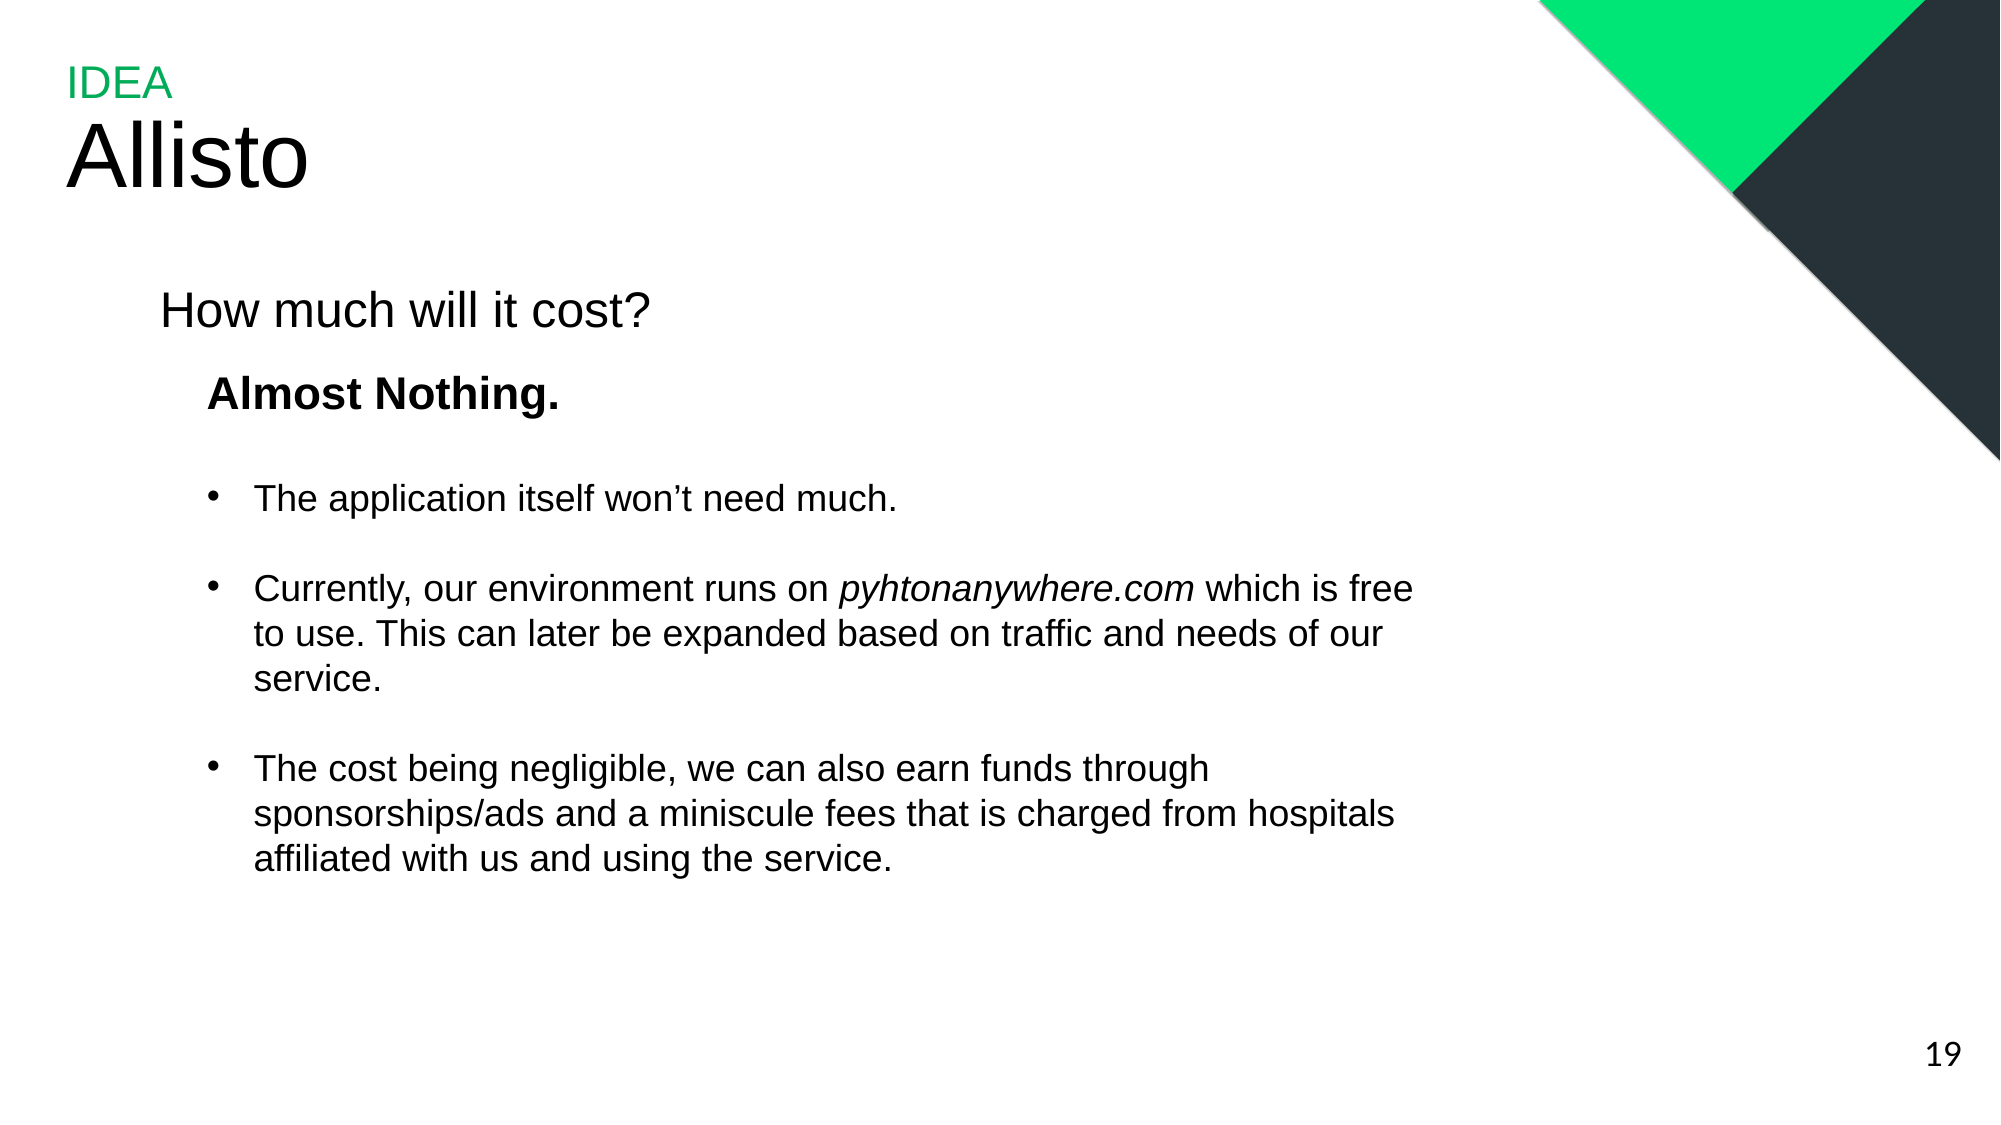

IDEA
Allisto
How much will it cost?
Almost Nothing.

The application itself won’t need much.

Currently, our environment runs on pyhtonanywhere.com which is free to use. This can later be expanded based on traffic and needs of our service.

The cost being negligible, we can also earn funds through sponsorships/ads and a miniscule fees that is charged from hospitals affiliated with us and using the service.

19